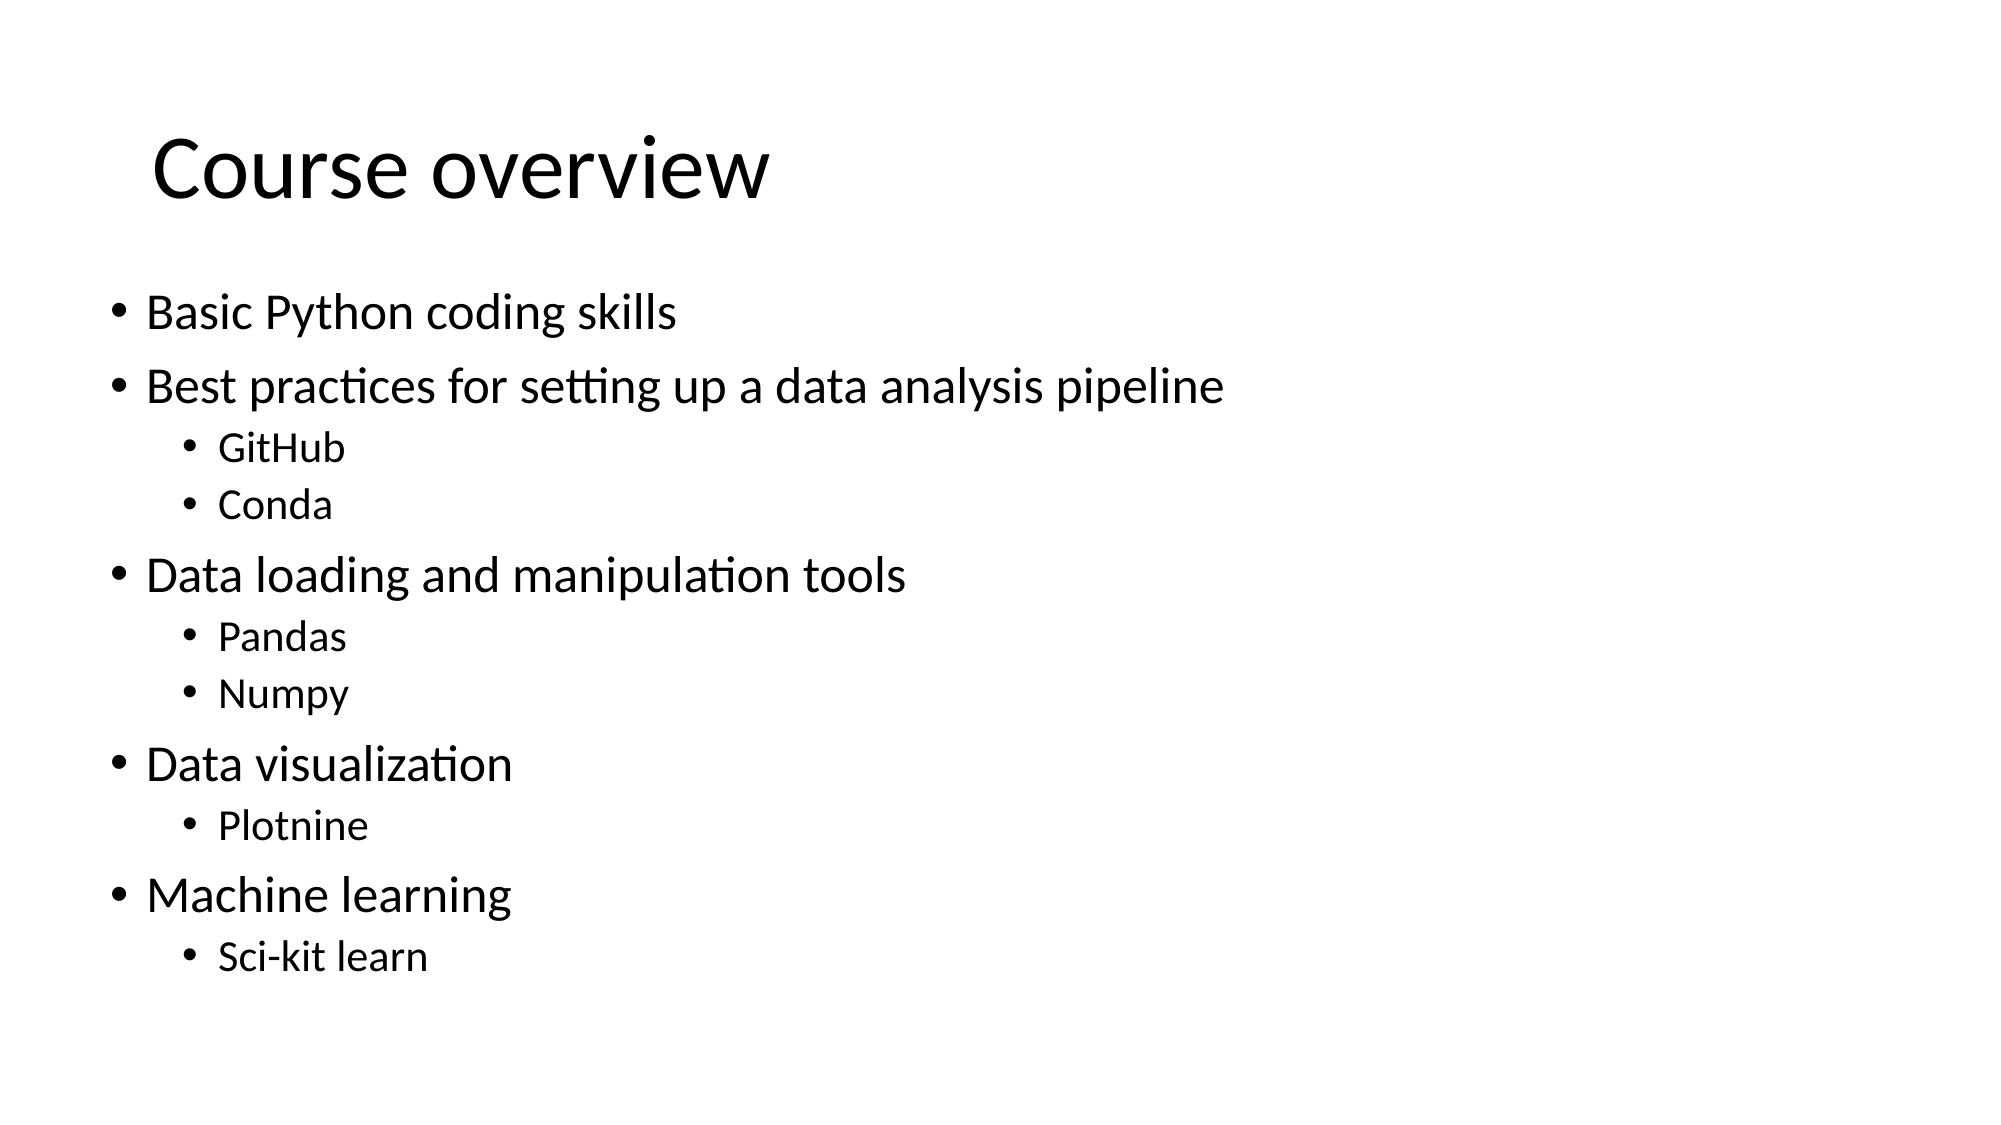

# Course overview
Basic Python coding skills
Best practices for setting up a data analysis pipeline
GitHub
Conda
Data loading and manipulation tools
Pandas
Numpy
Data visualization
Plotnine
Machine learning
Sci-kit learn